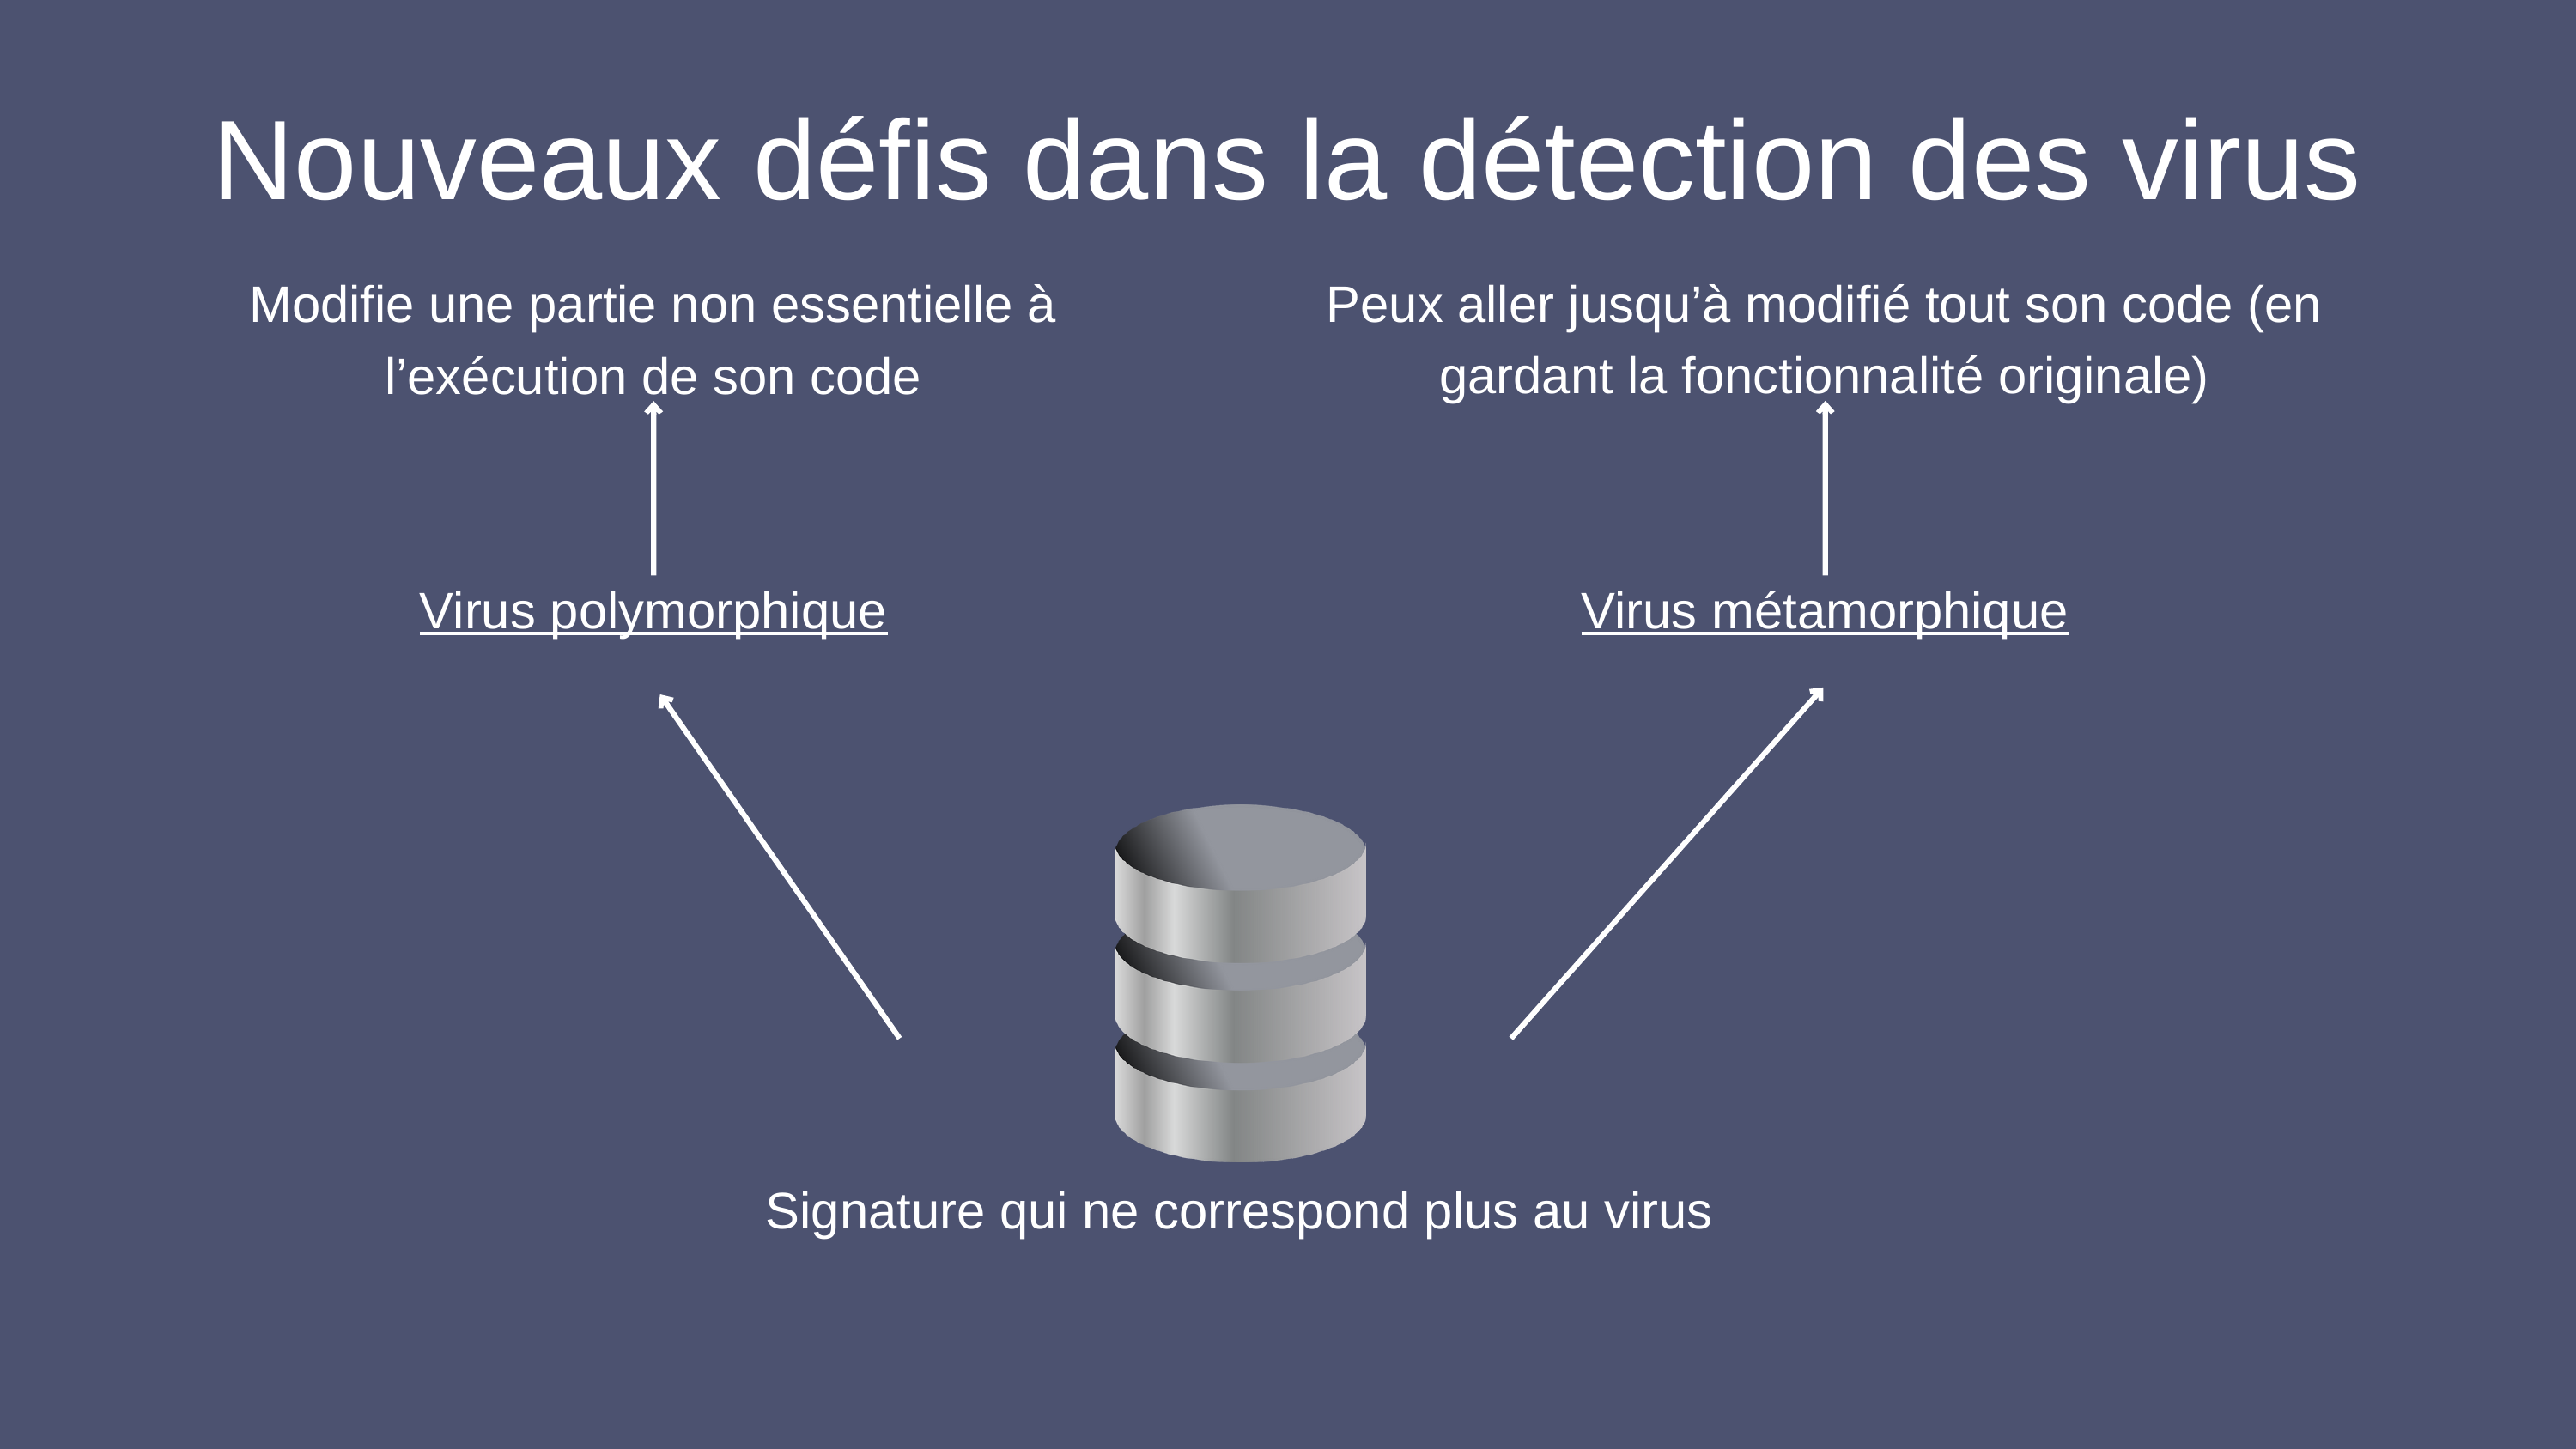

Nouveaux défis dans la détection des virus
Peux aller jusqu’à modifié tout son code (en gardant la fonctionnalité originale)
Modifie une partie non essentielle à l’exécution de son code

Virus polymorphique
Virus métamorphique

Signature qui ne correspond plus au virus